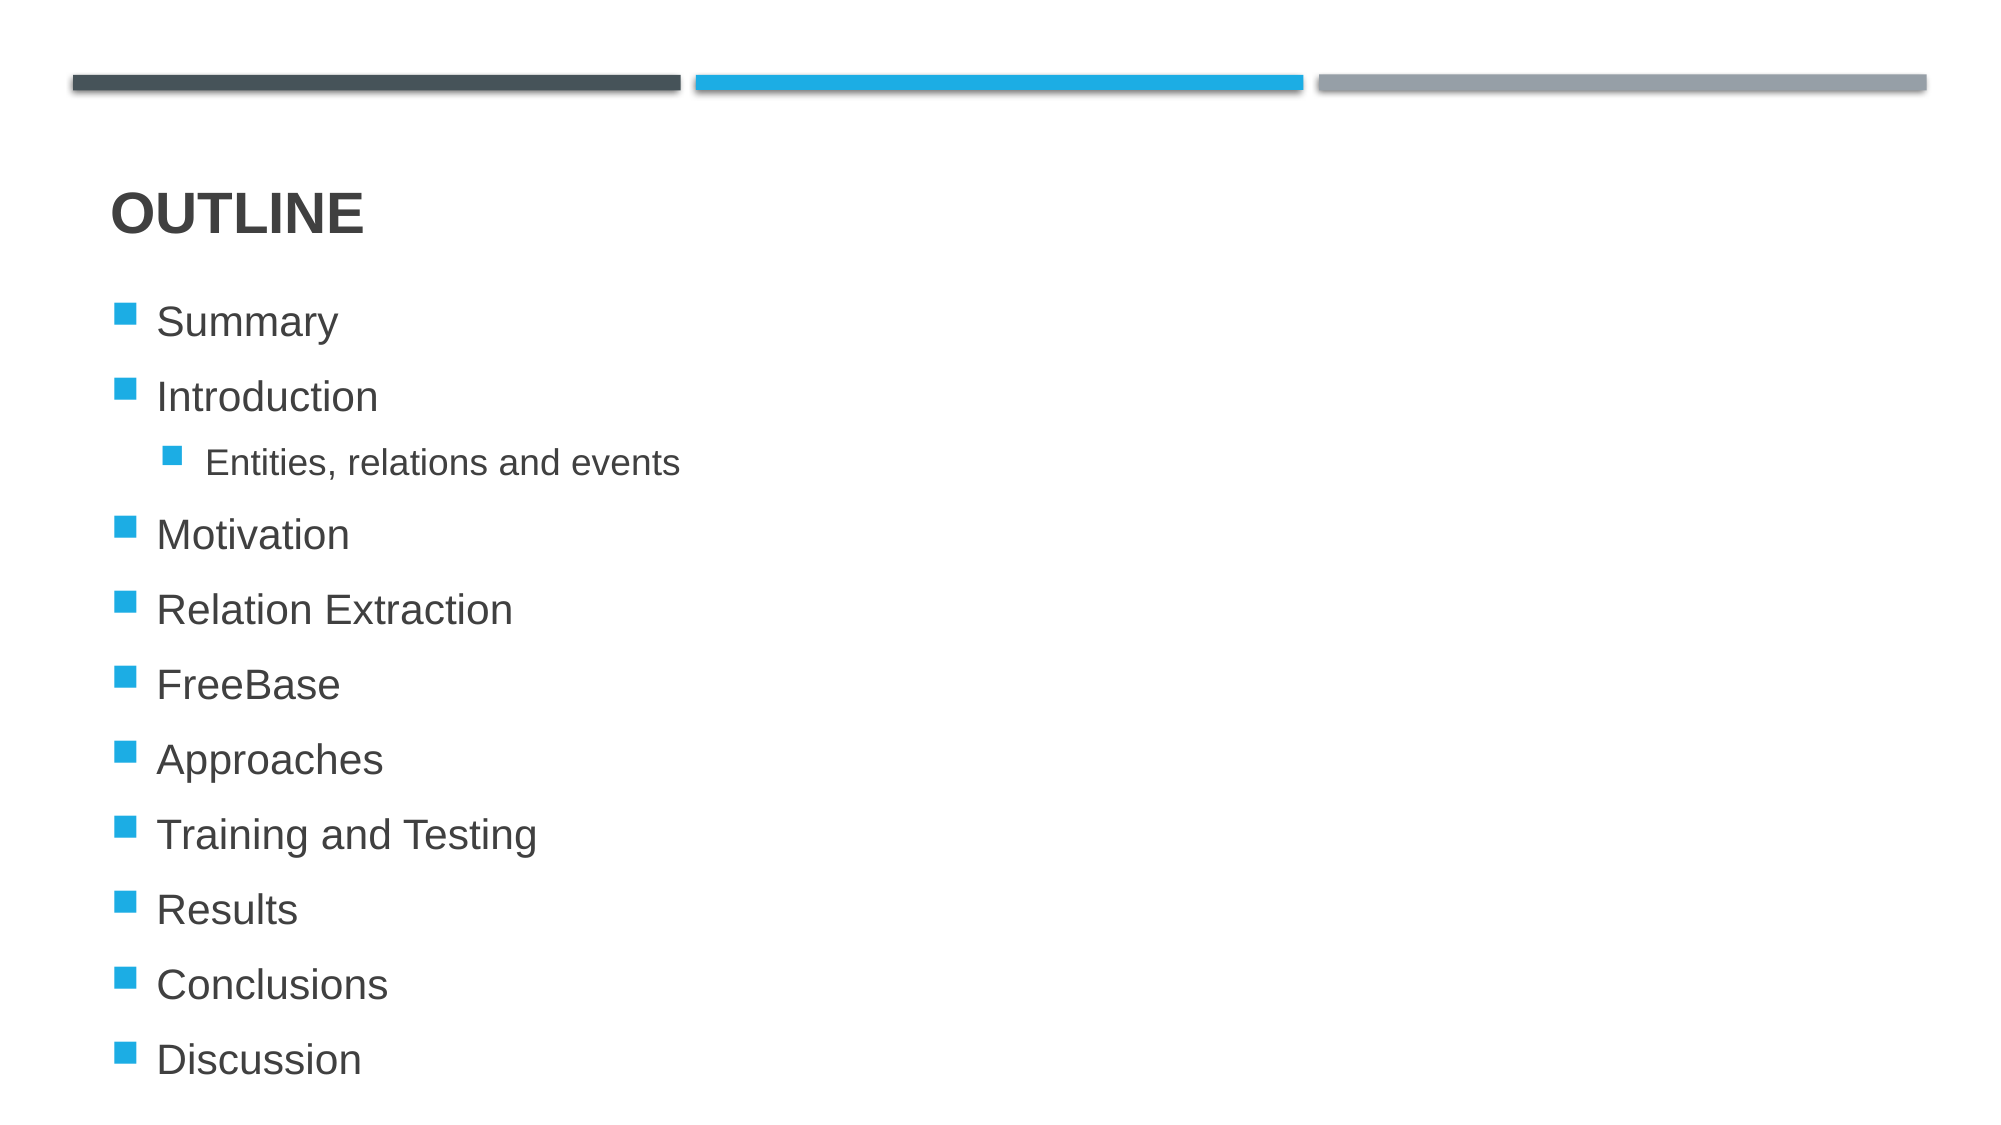

# OUTLINE
Summary
Introduction
Entities, relations and events
Motivation
Relation Extraction
FreeBase
Approaches
Training and Testing
Results
Conclusions
Discussion